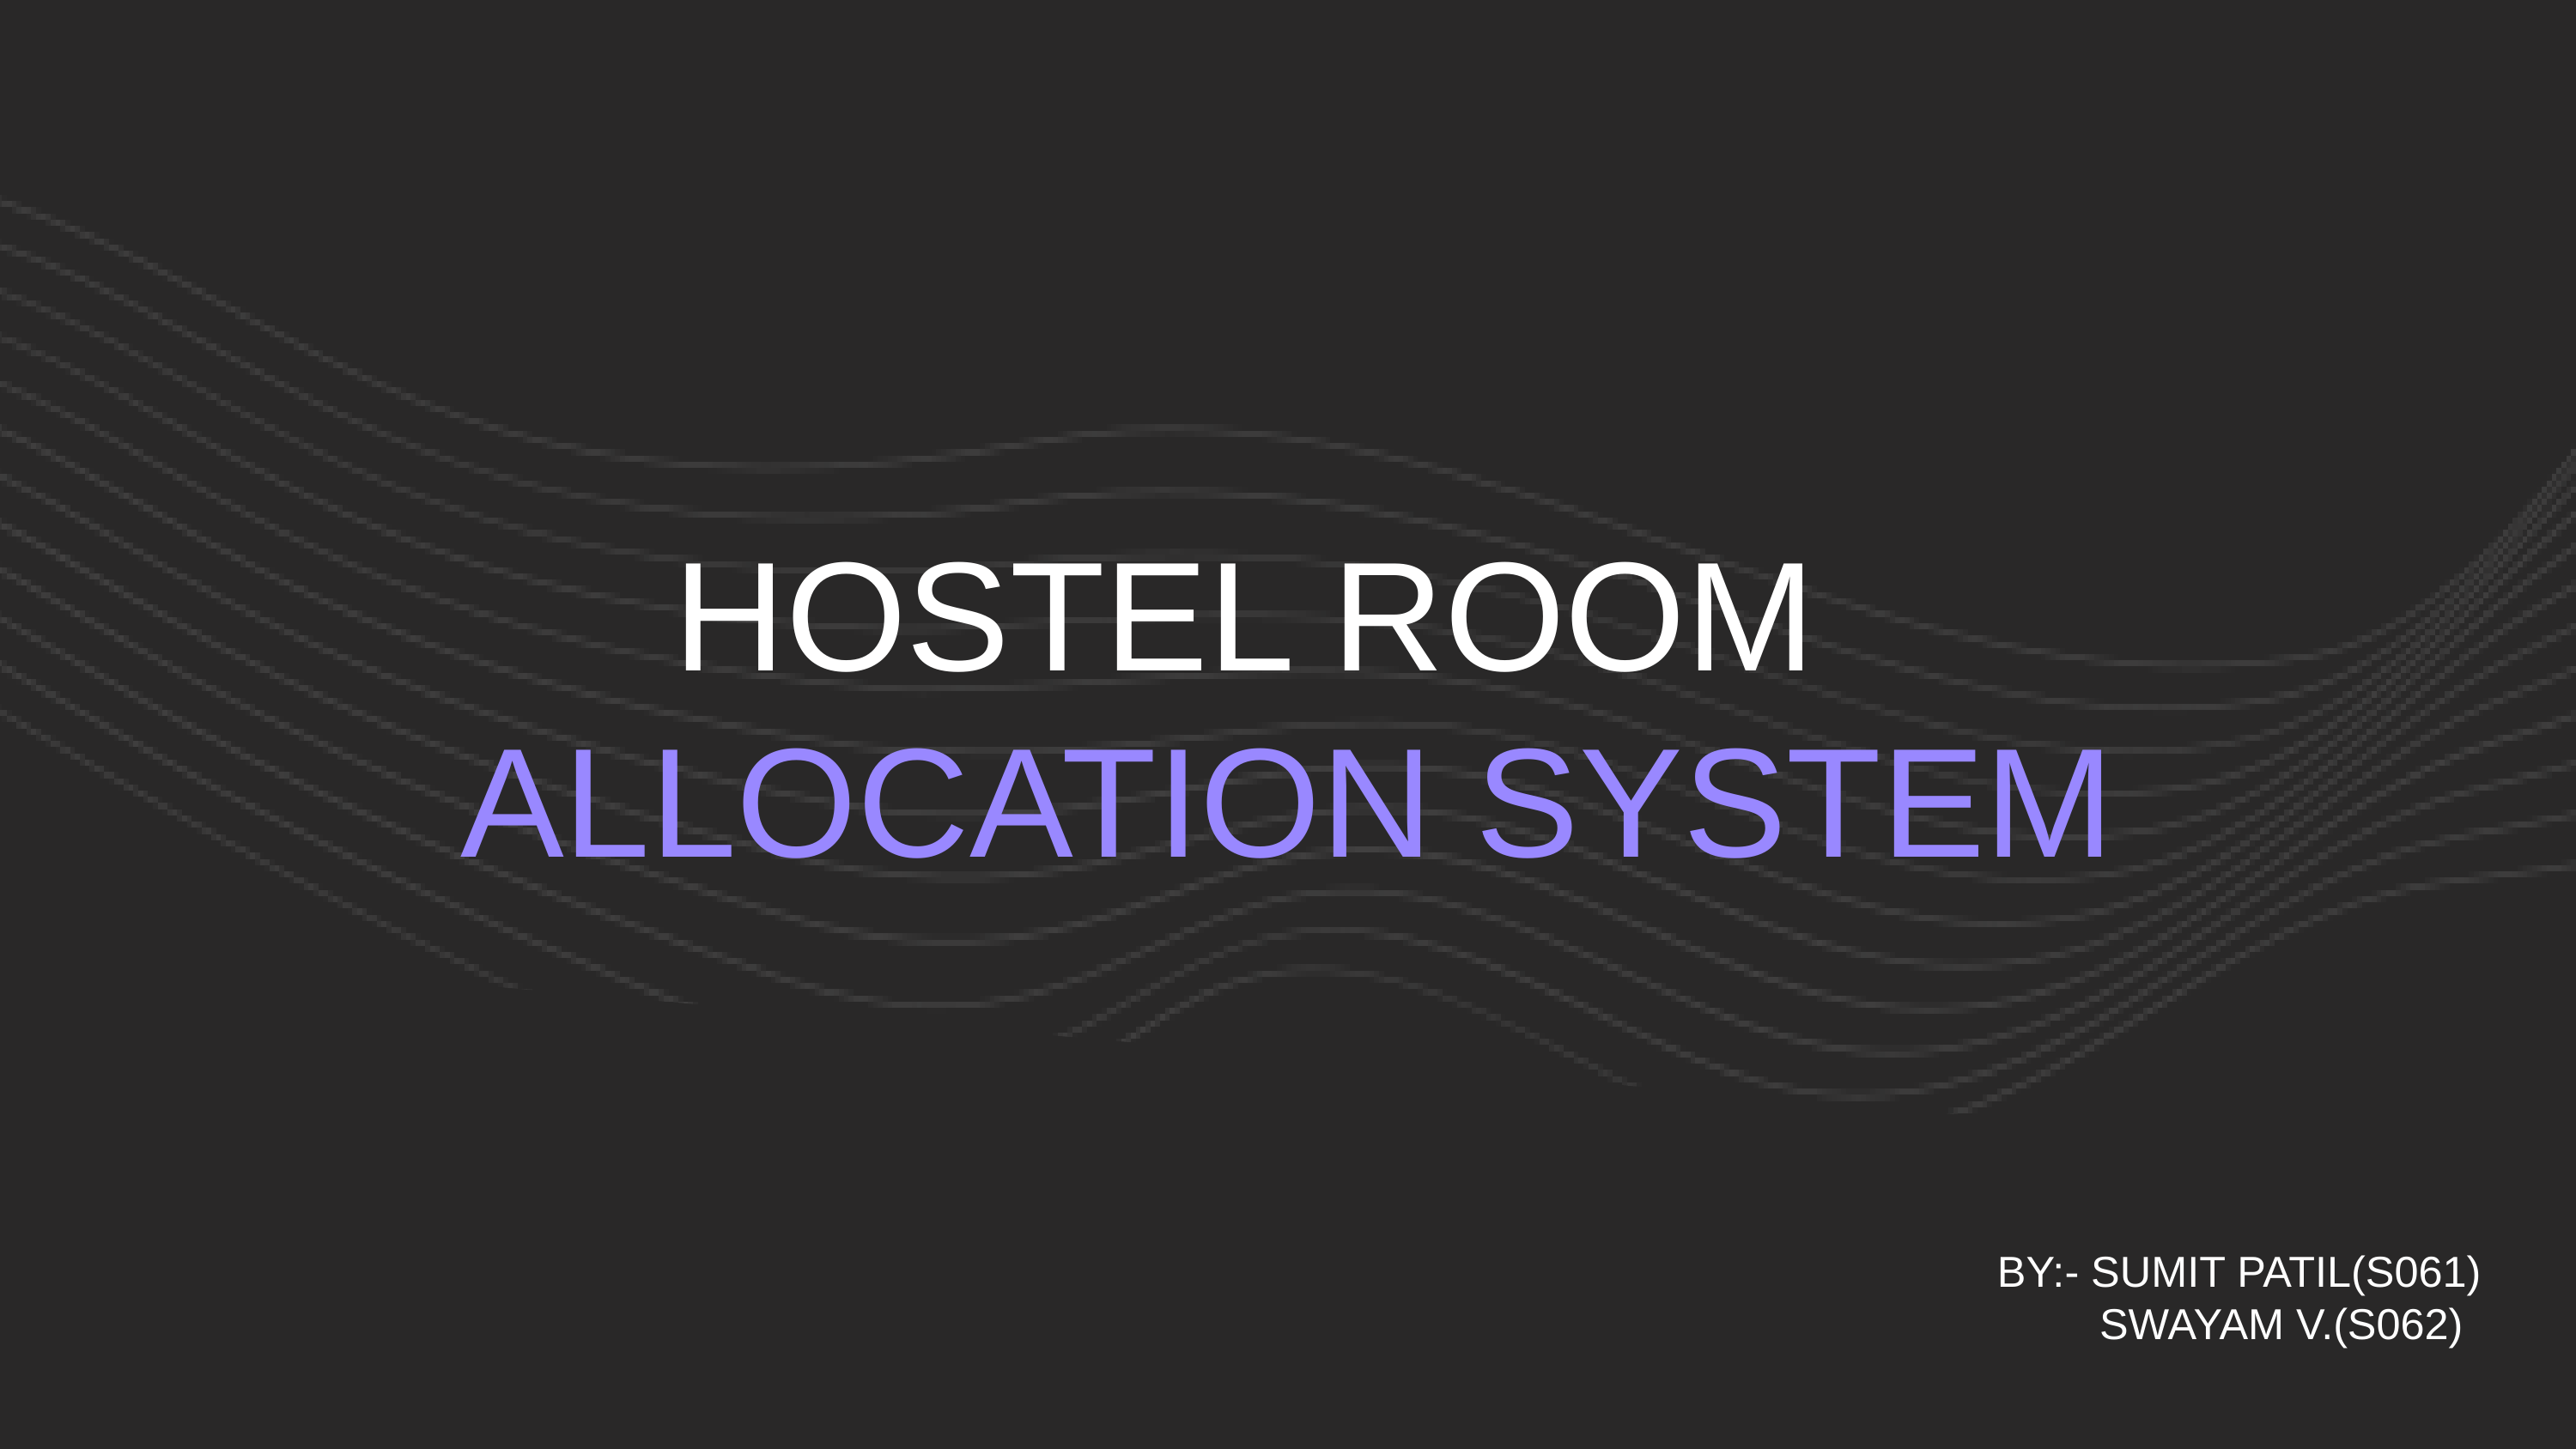

HOSTEL ROOM
ALLOCATION SYSTEM
BY:- SUMIT PATIL(S061)
       SWAYAM V.(S062)